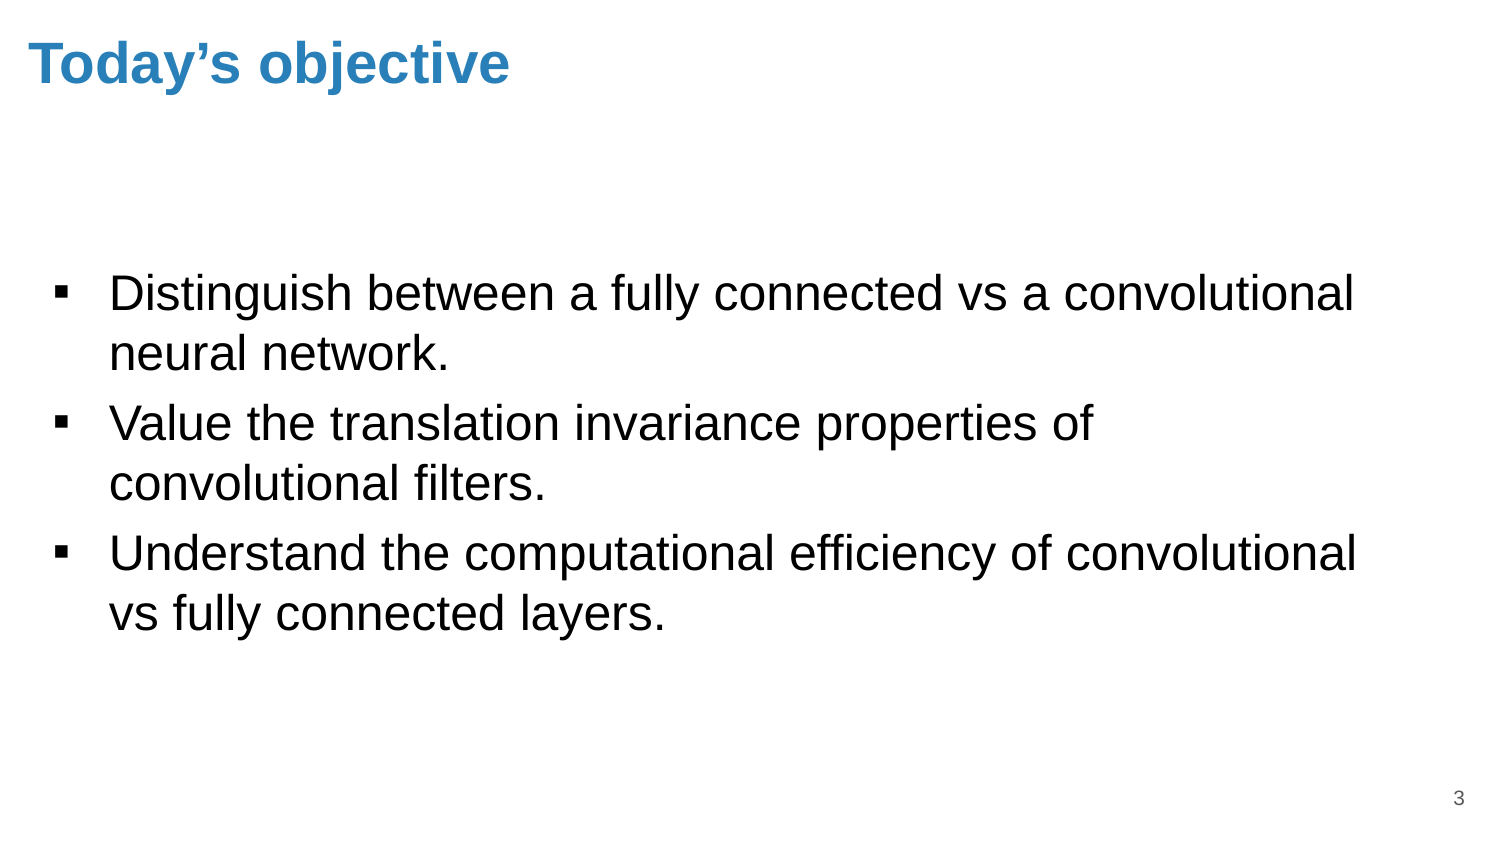

# Today’s objective

Distinguish between a fully connected vs a convolutional neural network.
Value the translation invariance properties of convolutional filters.
Understand the computational efficiency of convolutional vs fully connected layers.

3